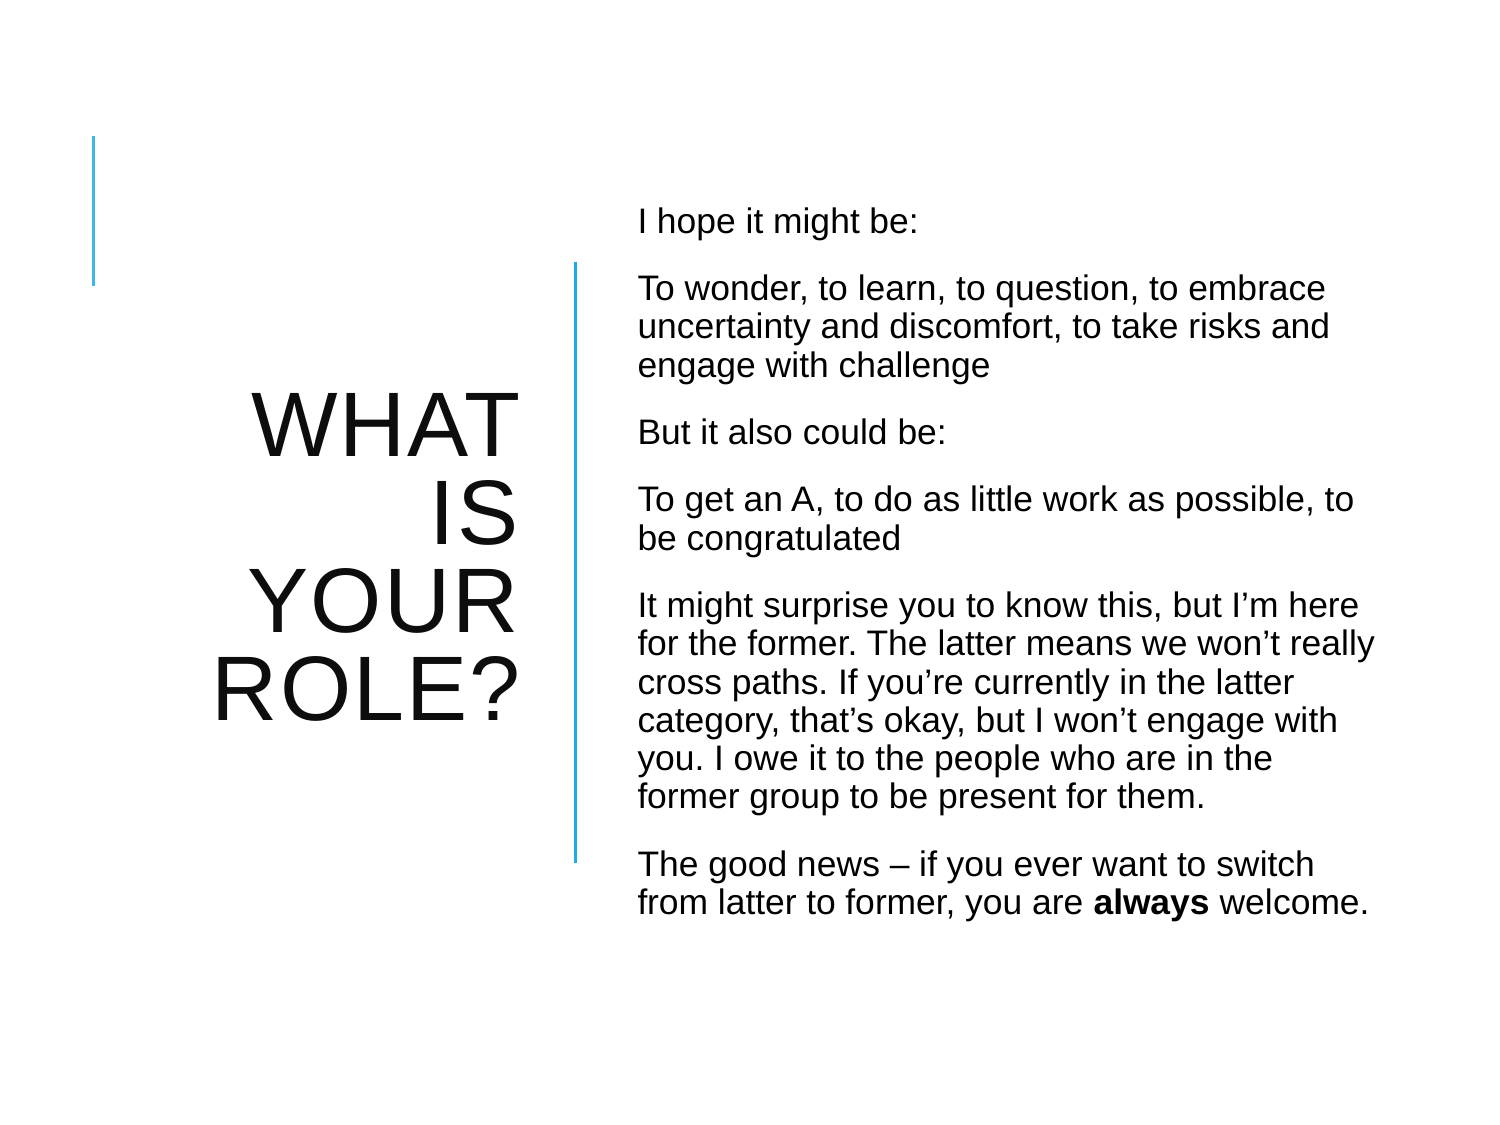

# What is your role?
I hope it might be:
To wonder, to learn, to question, to embrace uncertainty and discomfort, to take risks and engage with challenge
But it also could be:
To get an A, to do as little work as possible, to be congratulated
It might surprise you to know this, but I’m here for the former. The latter means we won’t really cross paths. If you’re currently in the latter category, that’s okay, but I won’t engage with you. I owe it to the people who are in the former group to be present for them.
The good news – if you ever want to switch from latter to former, you are always welcome.